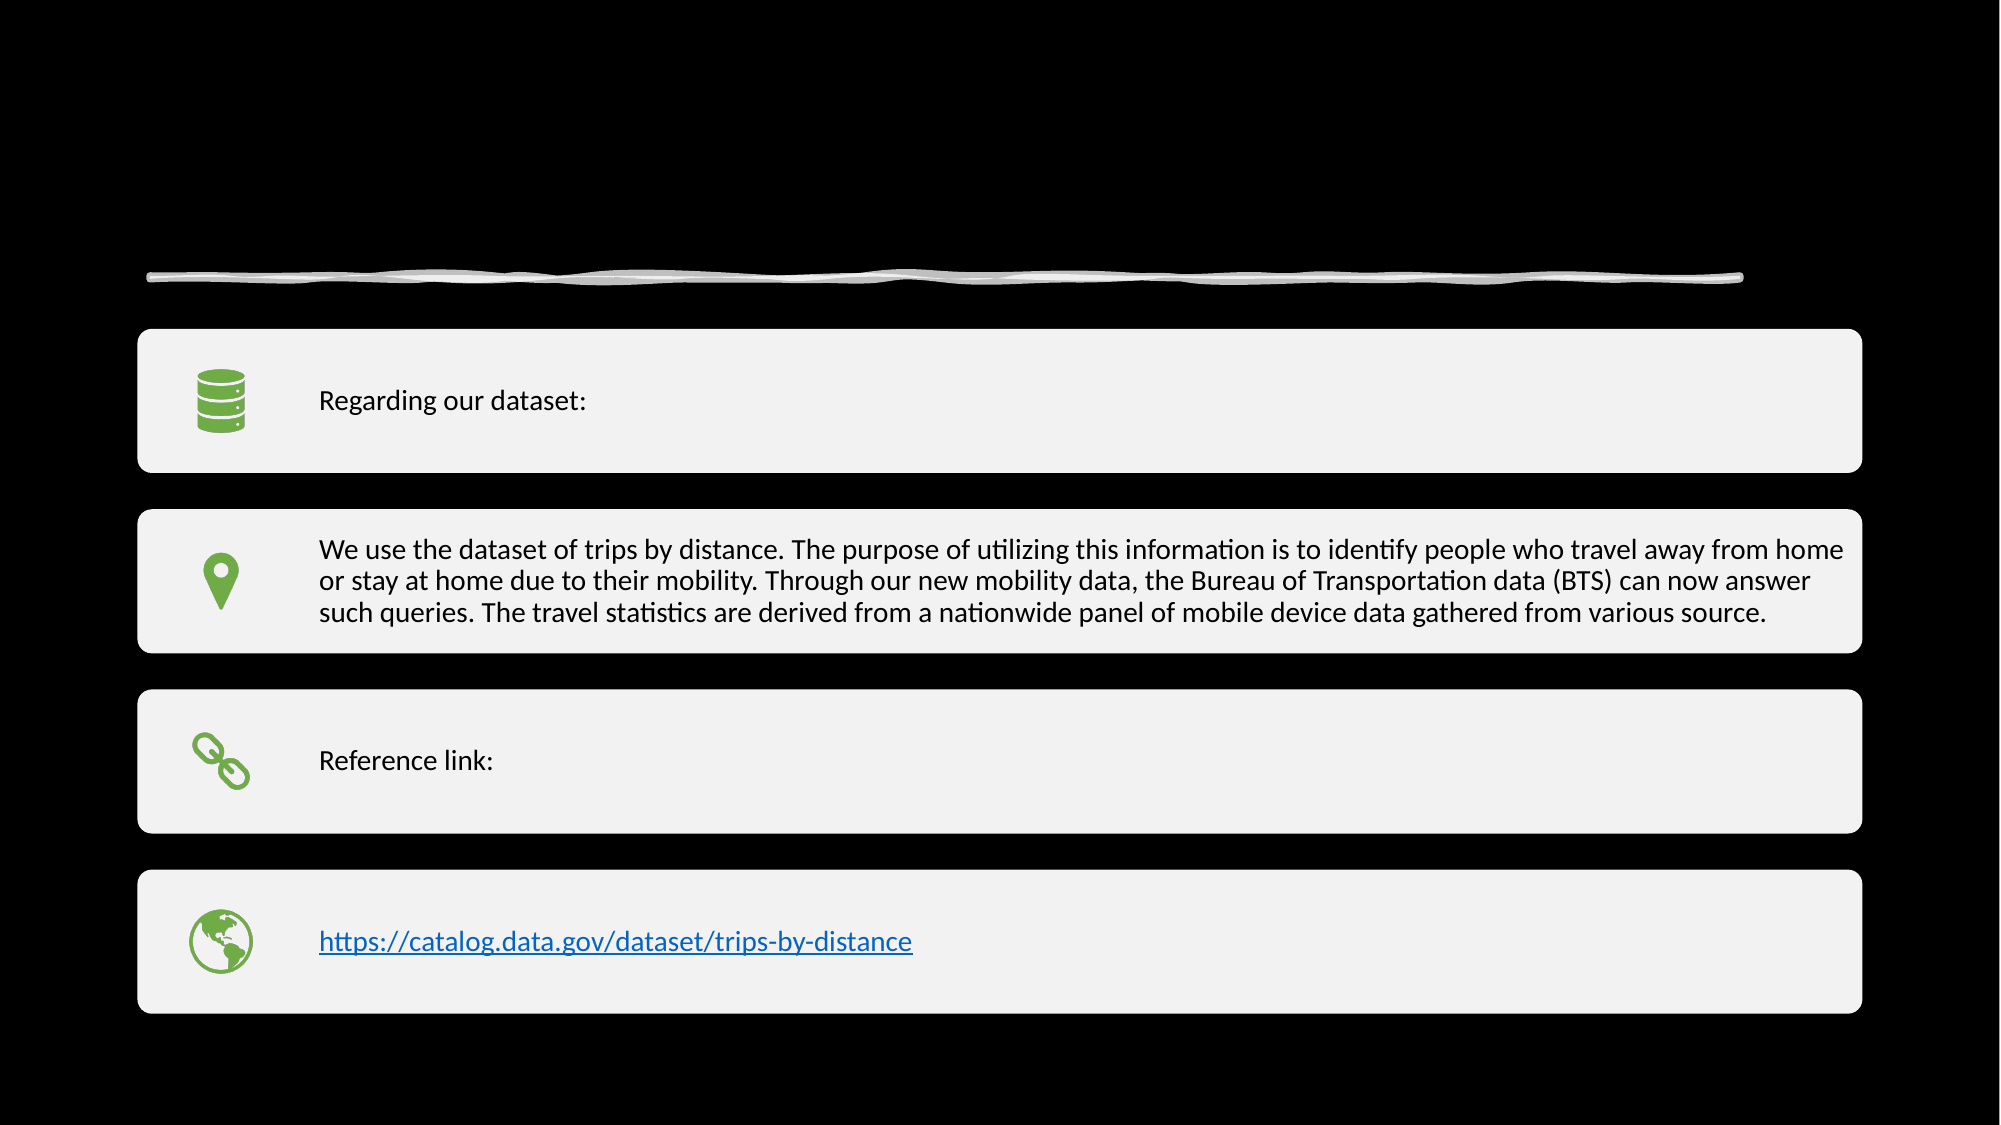

Regarding our dataset:
We use the dataset of trips by distance. The purpose of utilizing this information is to identify people who travel away from home or stay at home due to their mobility. Through our new mobility data, the Bureau of Transportation data (BTS) can now answer such queries. The travel statistics are derived from a nationwide panel of mobile device data gathered from various source.
Reference link:
https://catalog.data.gov/dataset/trips-by-distance